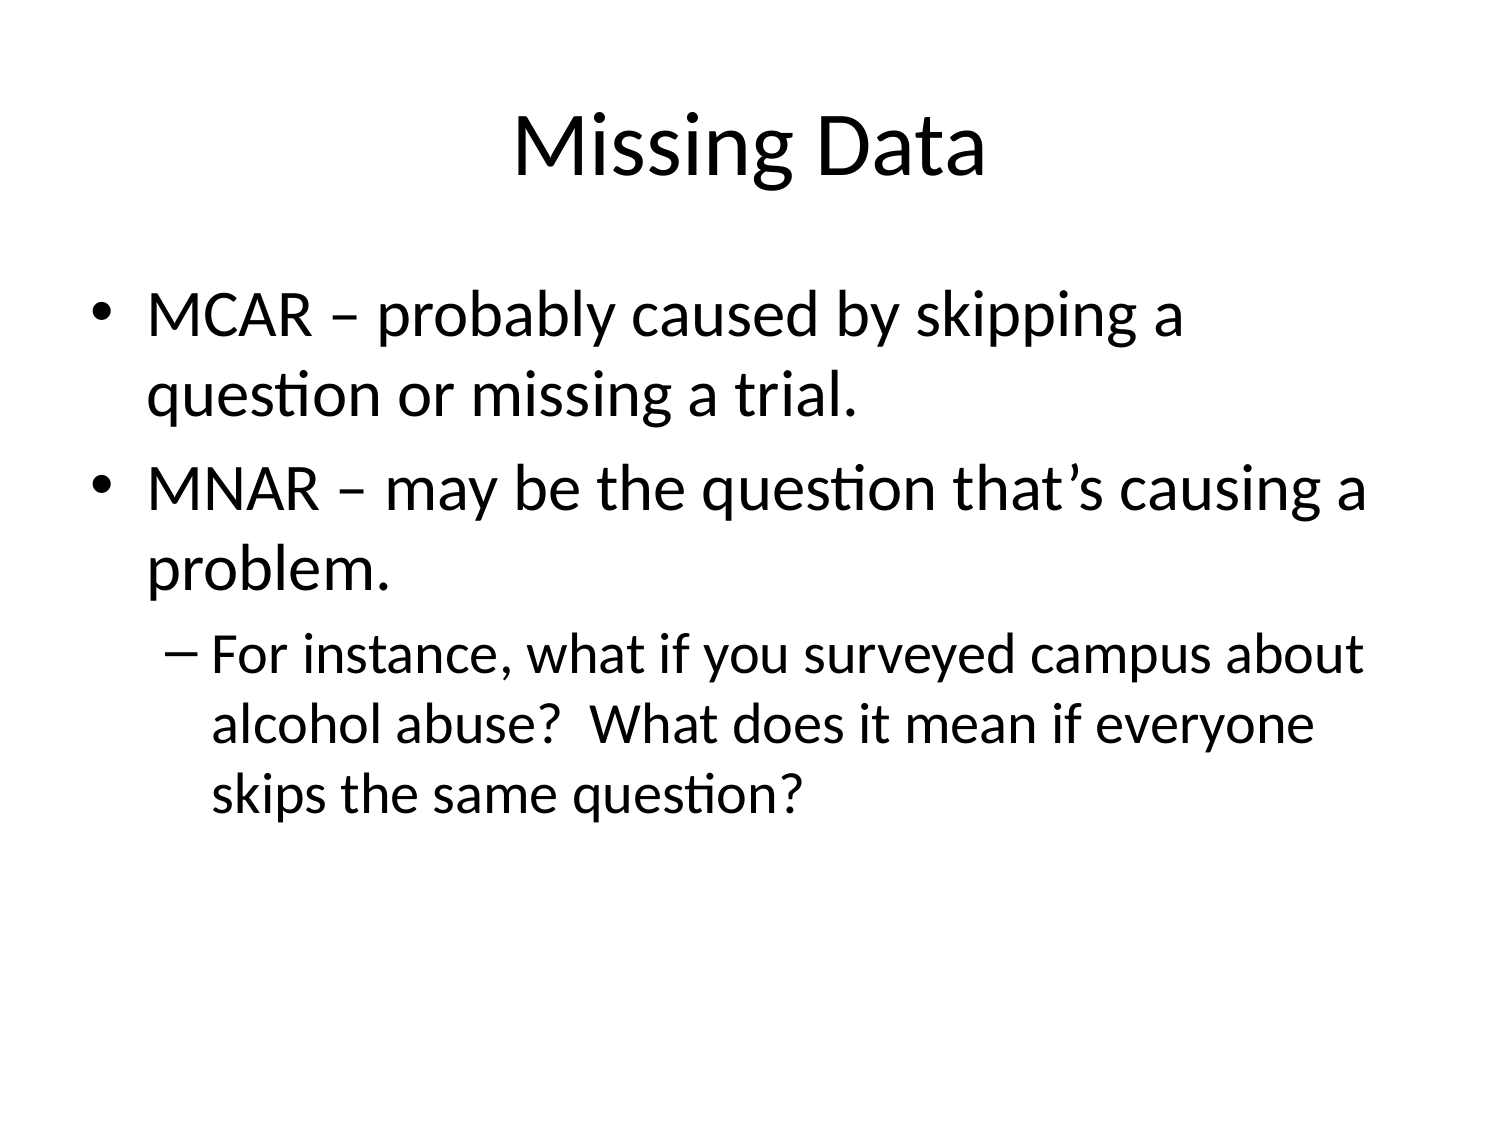

# Missing Data
MCAR – probably caused by skipping a question or missing a trial.
MNAR – may be the question that’s causing a problem.
For instance, what if you surveyed campus about alcohol abuse?  What does it mean if everyone skips the same question?